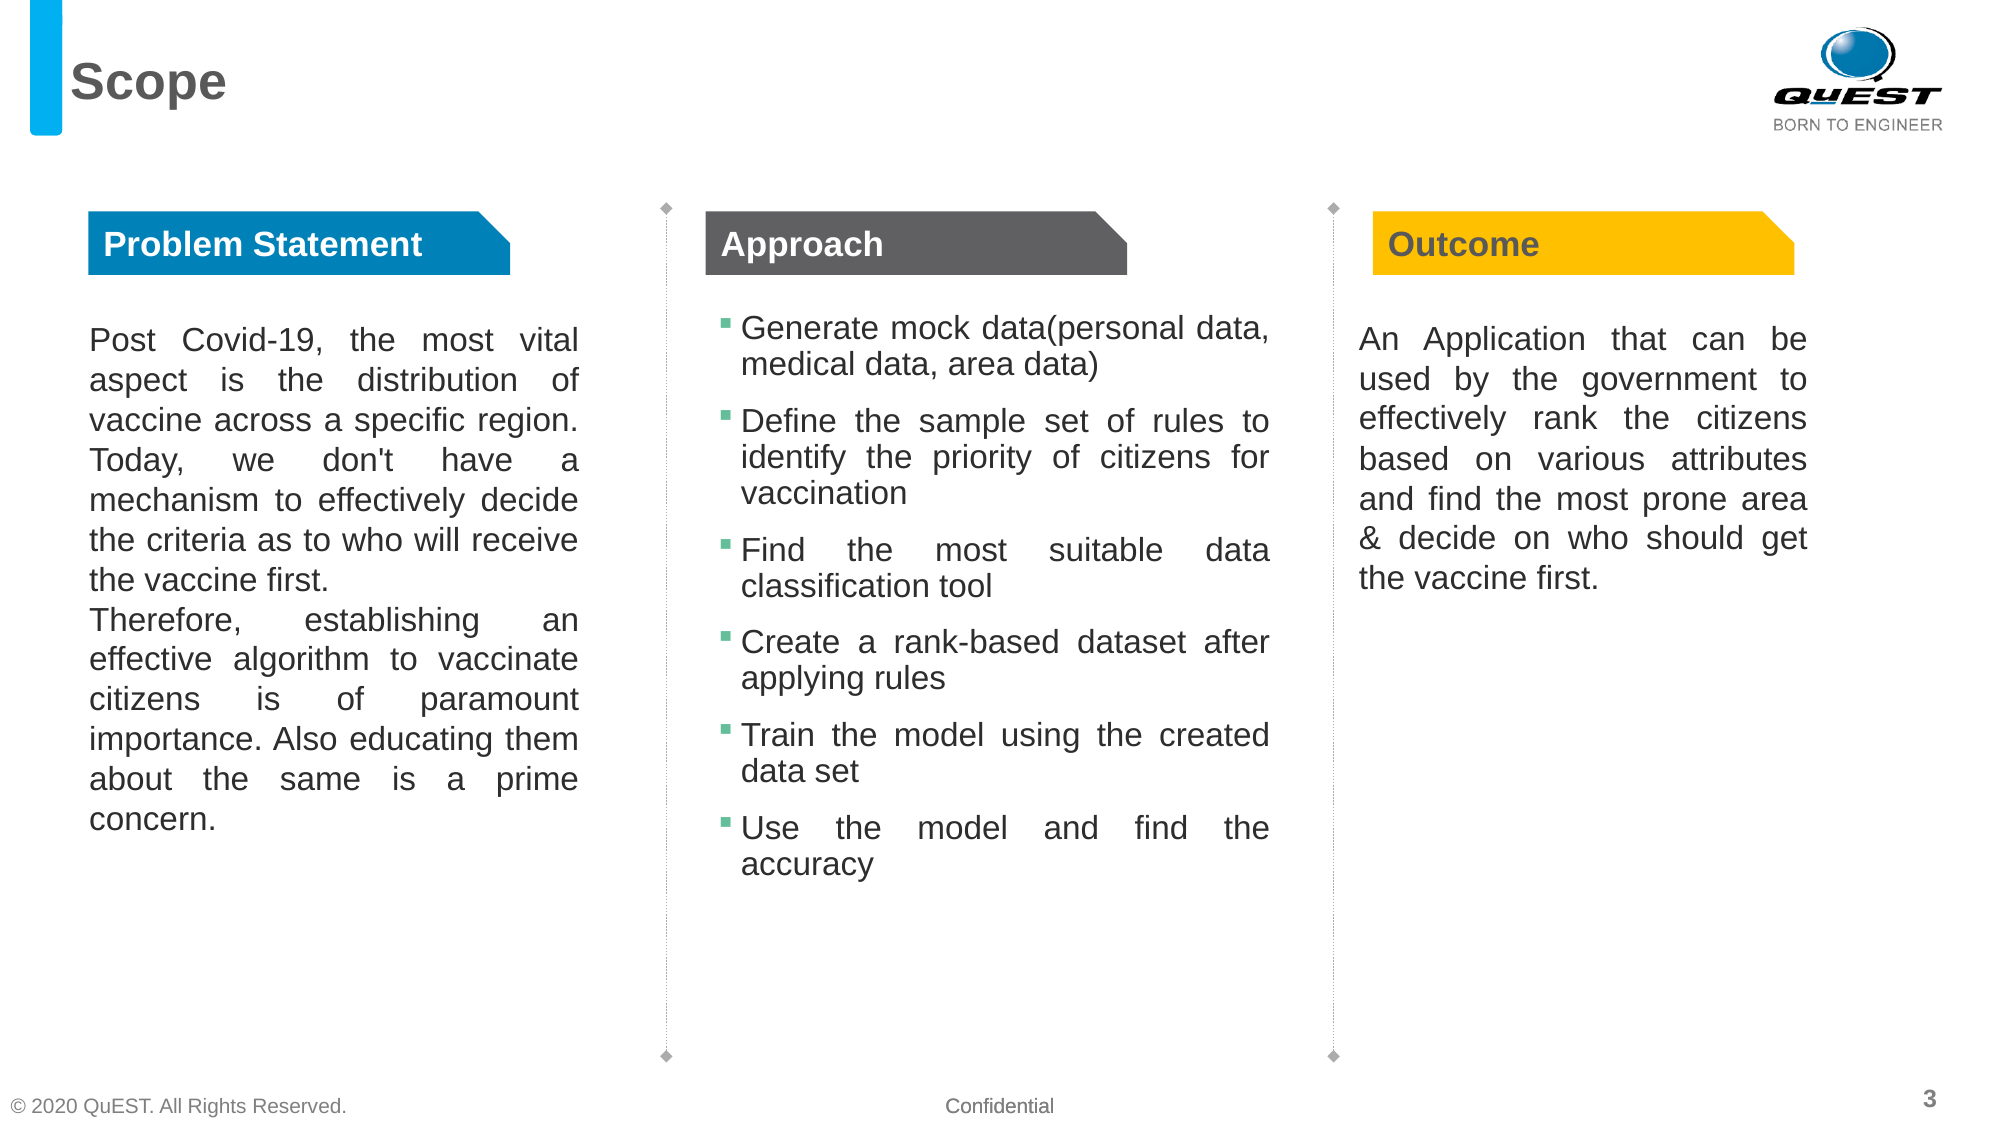

# Scope
Problem Statement
Approach
Outcome
Post Covid-19, the most vital aspect is the distribution of vaccine across a specific region. Today, we don't have a mechanism to effectively decide the criteria as to who will receive the vaccine first.
Therefore, establishing an effective algorithm to vaccinate citizens is of paramount importance. Also educating them about the same is a prime concern.

Generate mock data(personal data, medical data, area data)
Define the sample set of rules to identify the priority of citizens for vaccination
Find the most suitable data classification tool
Create a rank-based dataset after applying rules
Train the model using the created data set
Use the model and find the accuracy

An Application that can be used by the government to effectively rank the citizens based on various attributes and find the most prone area & decide on who should get the vaccine first.